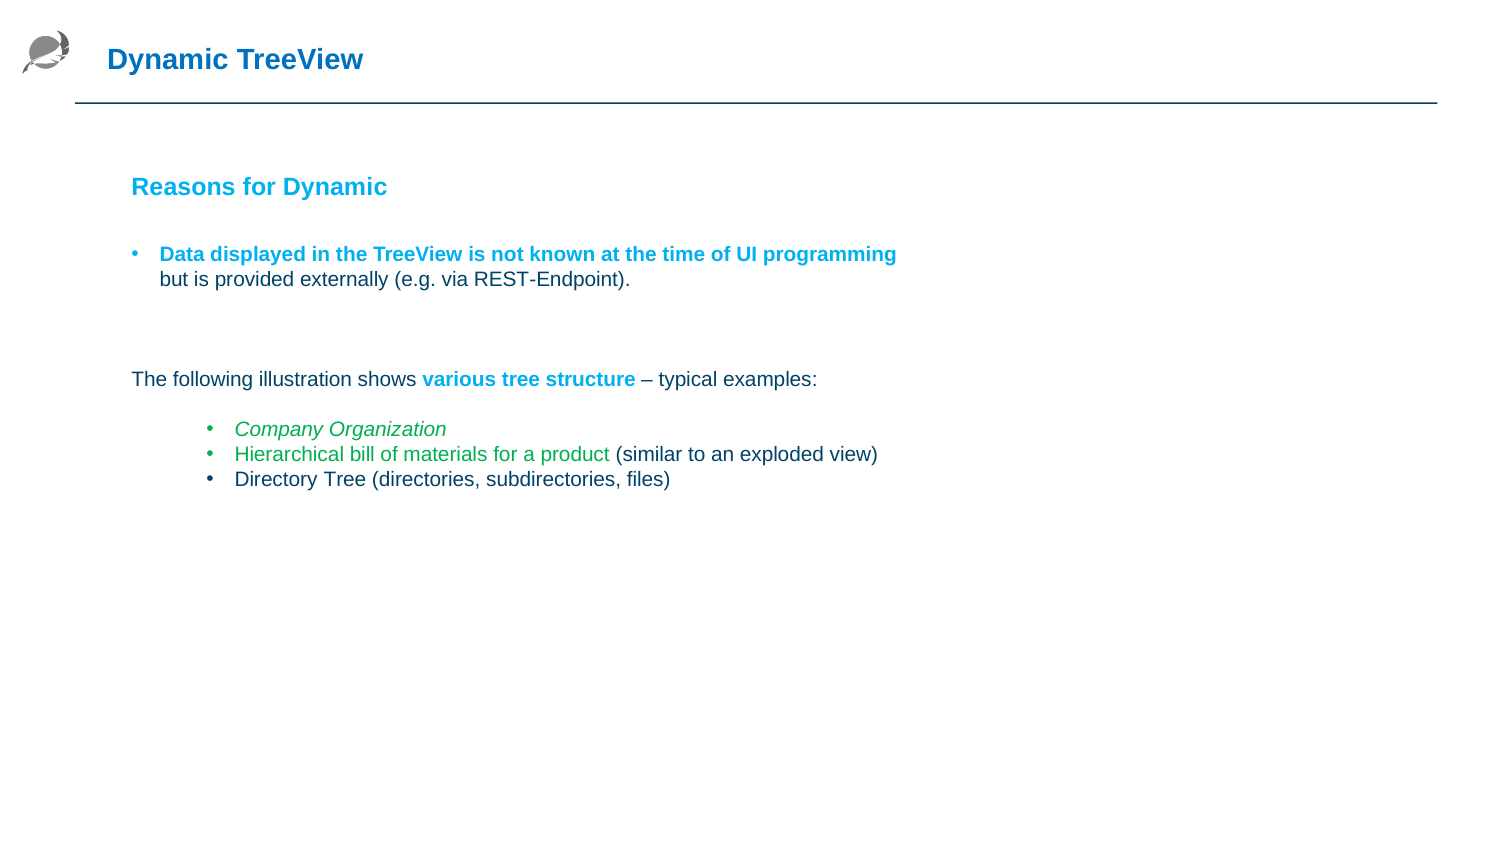

Dynamic TreeView
Reasons for Dynamic
Data displayed in the TreeView is not known at the time of UI programming but is provided externally (e.g. via REST-Endpoint).

The following illustration shows various tree structure – typical examples:
Company Organization
Hierarchical bill of materials for a product (similar to an exploded view)
Directory Tree (directories, subdirectories, files)